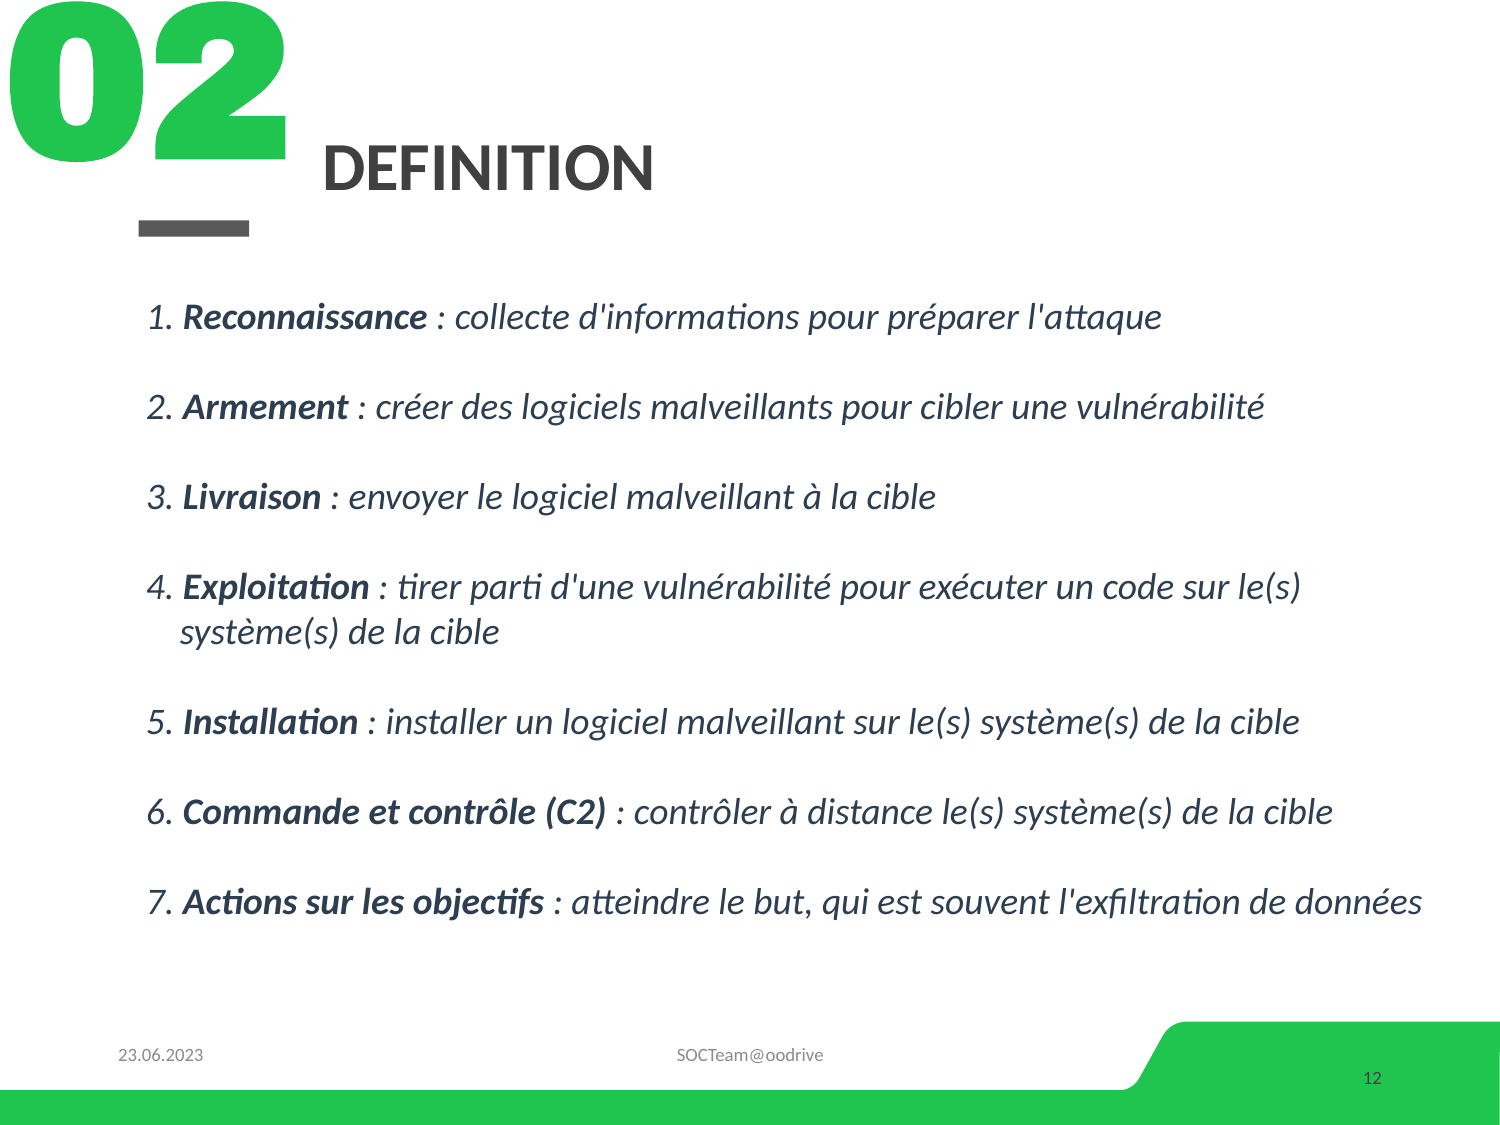

02
# definition
 1. Reconnaissance : collecte d'informations pour préparer l'attaque

 2. Armement : créer des logiciels malveillants pour cibler une vulnérabilité

 3. Livraison : envoyer le logiciel malveillant à la cible

 4. Exploitation : tirer parti d'une vulnérabilité pour exécuter un code sur le(s)
     système(s) de la cible

 5. Installation : installer un logiciel malveillant sur le(s) système(s) de la cible

 6. Commande et contrôle (C2) : contrôler à distance le(s) système(s) de la cible

 7. Actions sur les objectifs : atteindre le but, qui est souvent l'exfiltration de données
23.06.2023
SOCTeam@oodrive
12